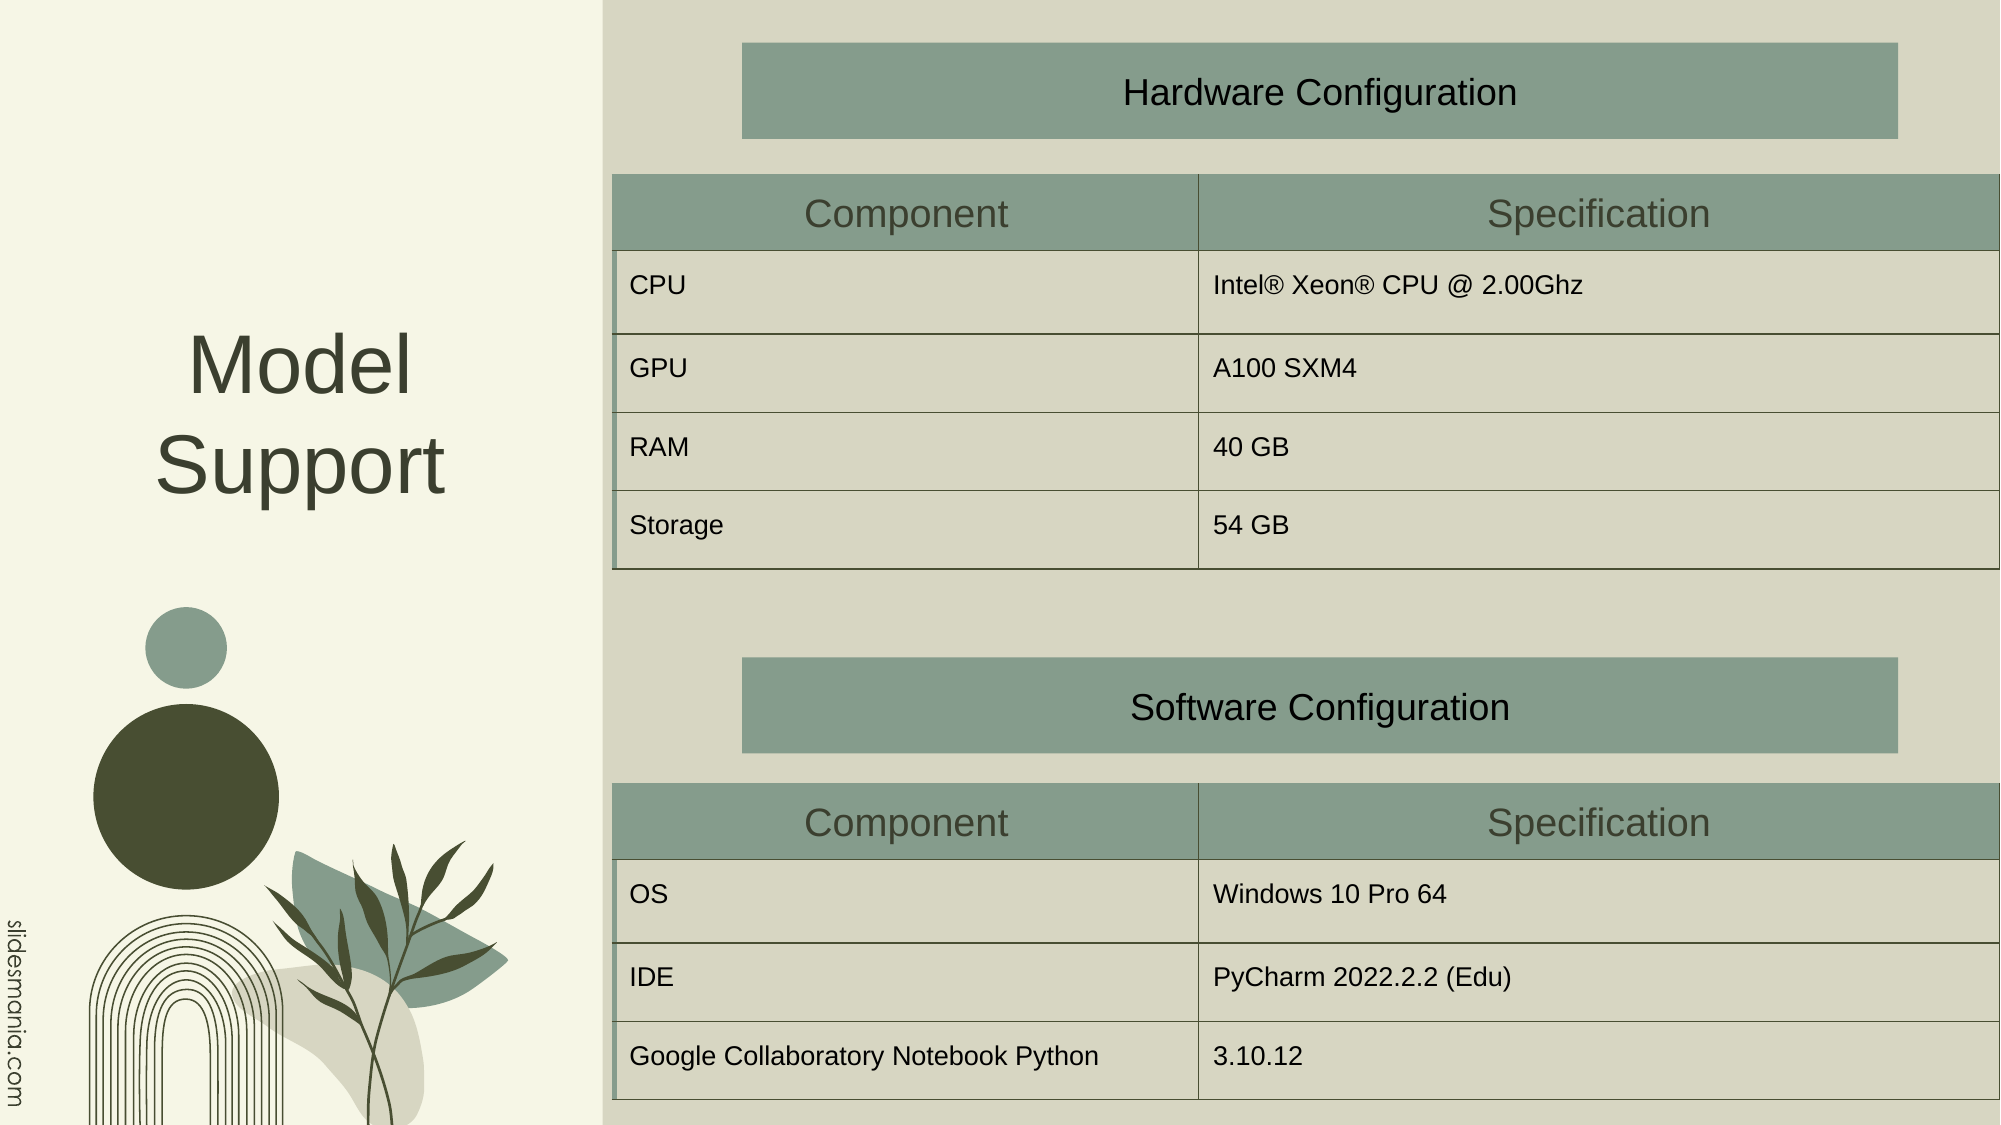

Hardware Configuration
# Model Support
| Component | Specification |
| --- | --- |
| CPU | Intel® Xeon® CPU @ 2.00Ghz |
| GPU | A100 SXM4 |
| RAM | 40 GB |
| Storage | 54 GB |
Software Configuration
| Component | Specification |
| --- | --- |
| OS | Windows 10 Pro 64 |
| IDE | PyCharm 2022.2.2 (Edu) |
| Google Collaboratory Notebook Python | 3.10.12 |